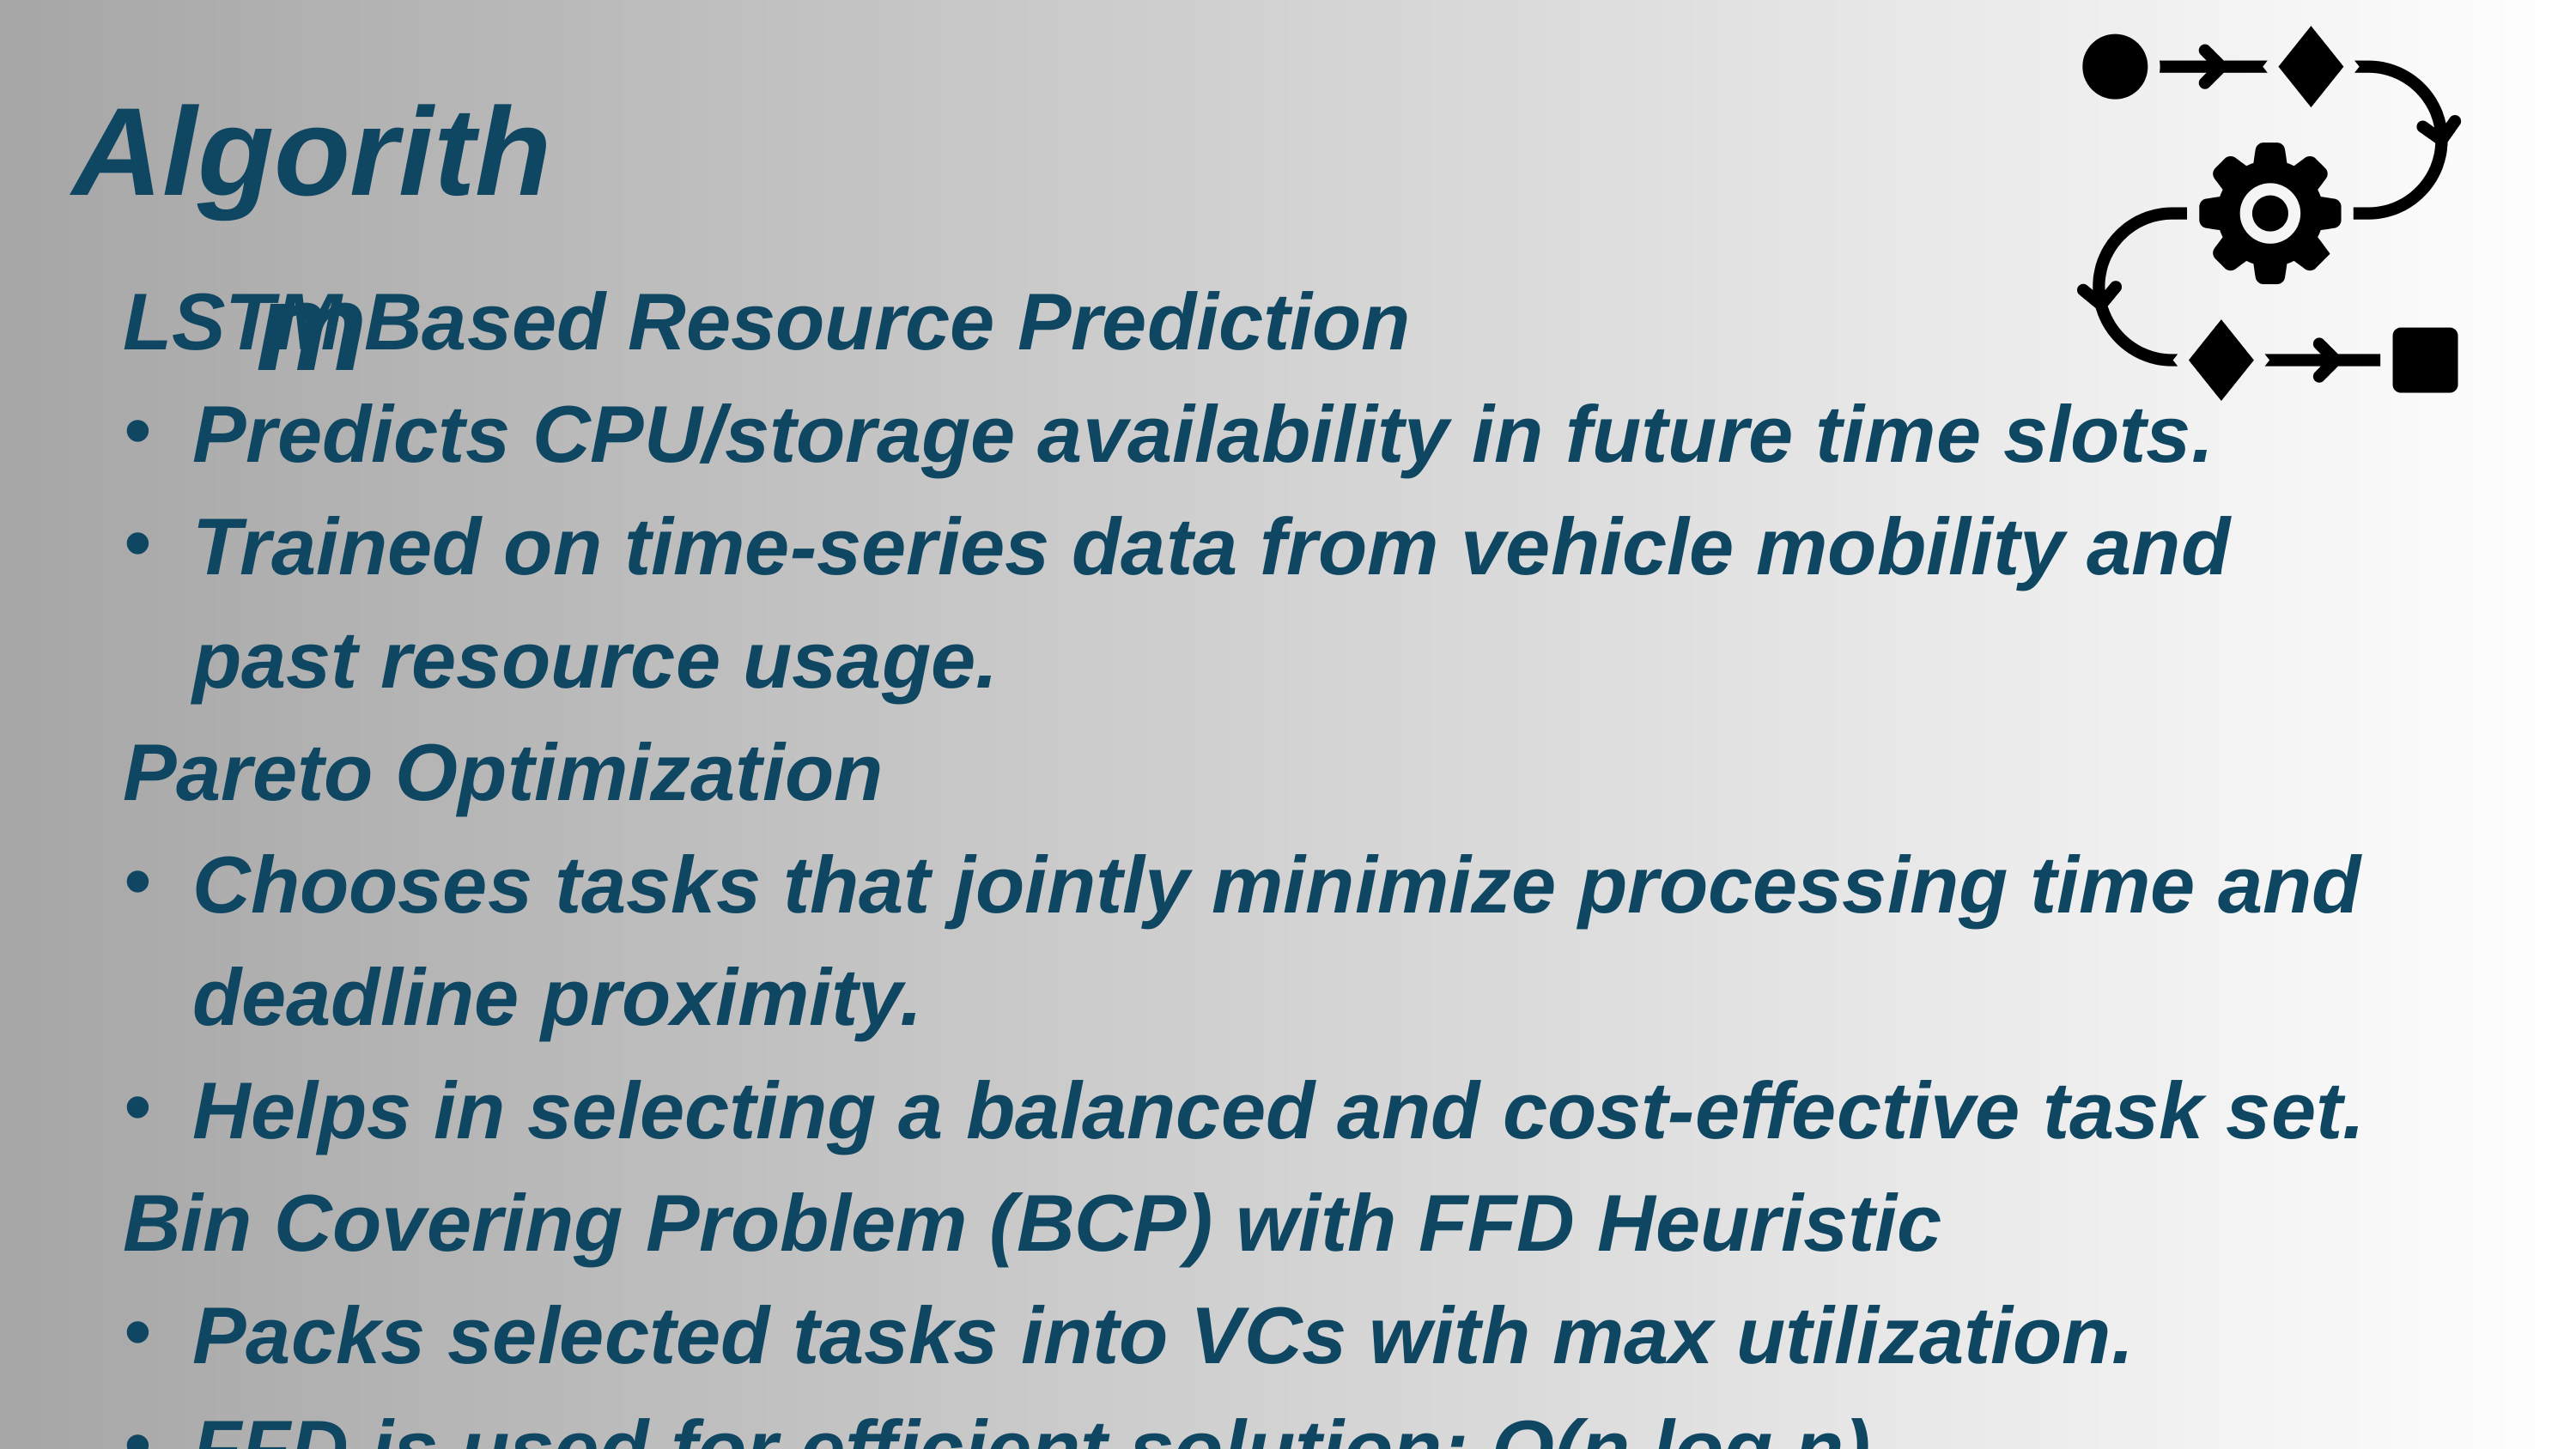

Algorithm
   LSTM Based Resource Prediction
Predicts CPU/storage availability in future time slots.
Trained on time-series data from vehicle mobility and past resource usage.
   Pareto Optimization
Chooses tasks that jointly minimize processing time and deadline proximity.
Helps in selecting a balanced and cost-effective task set.
   Bin Covering Problem (BCP) with FFD Heuristic
Packs selected tasks into VCs with max utilization.
FFD is used for efficient solution: O(n log n).